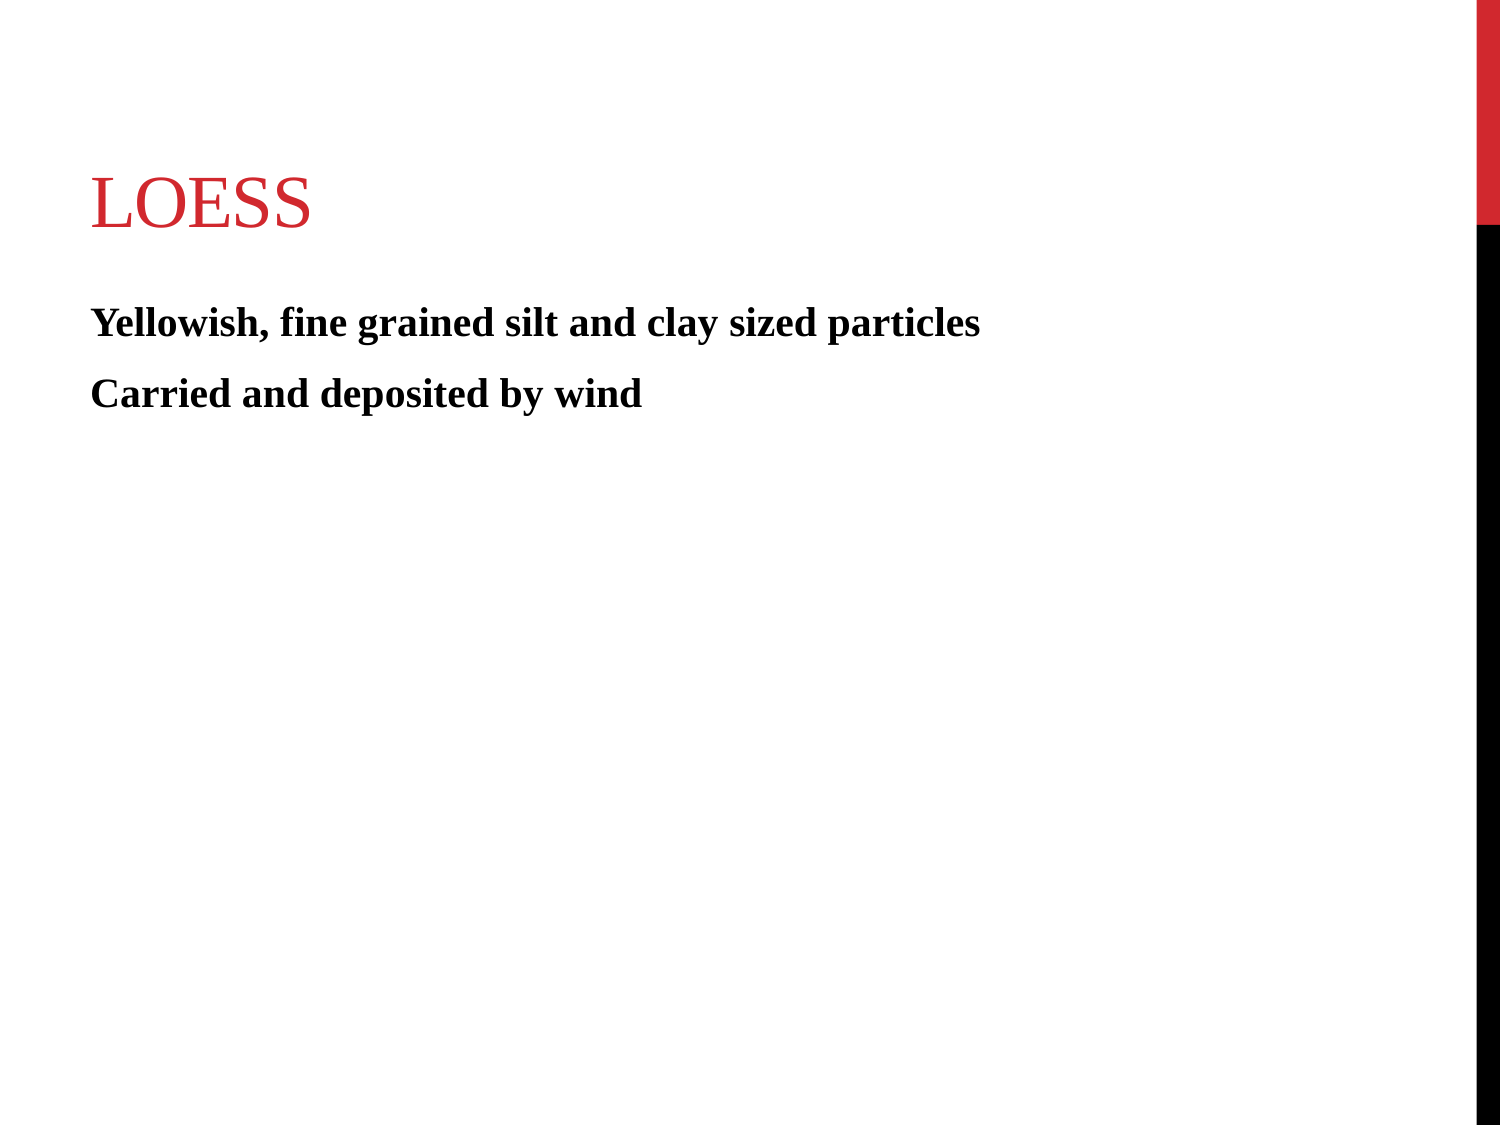

# Loess
Yellowish, fine grained silt and clay sized particles
Carried and deposited by wind